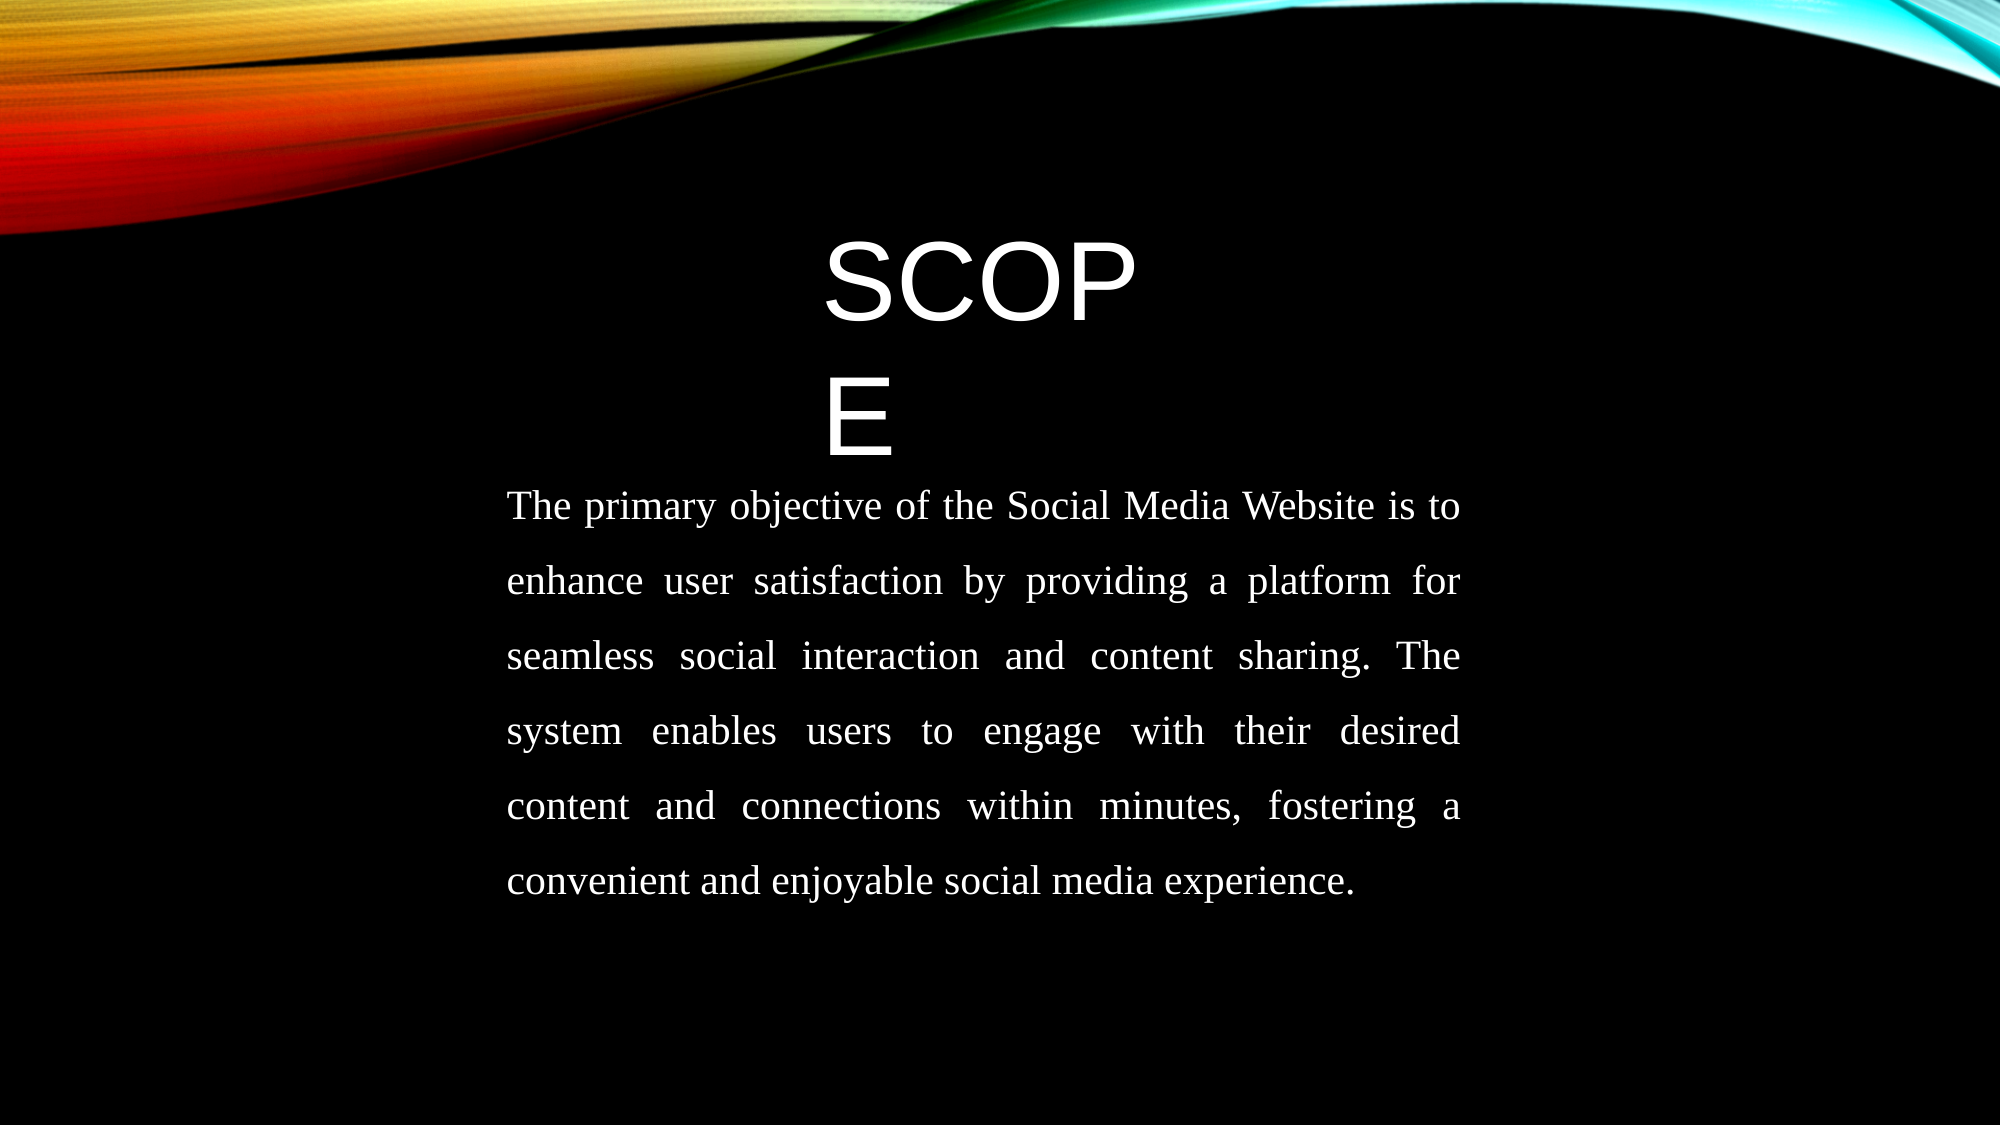

SCOPE
The primary objective of the Social Media Website is to enhance user satisfaction by providing a platform for seamless social interaction and content sharing. The system enables users to engage with their desired content and connections within minutes, fostering a convenient and enjoyable social media experience.